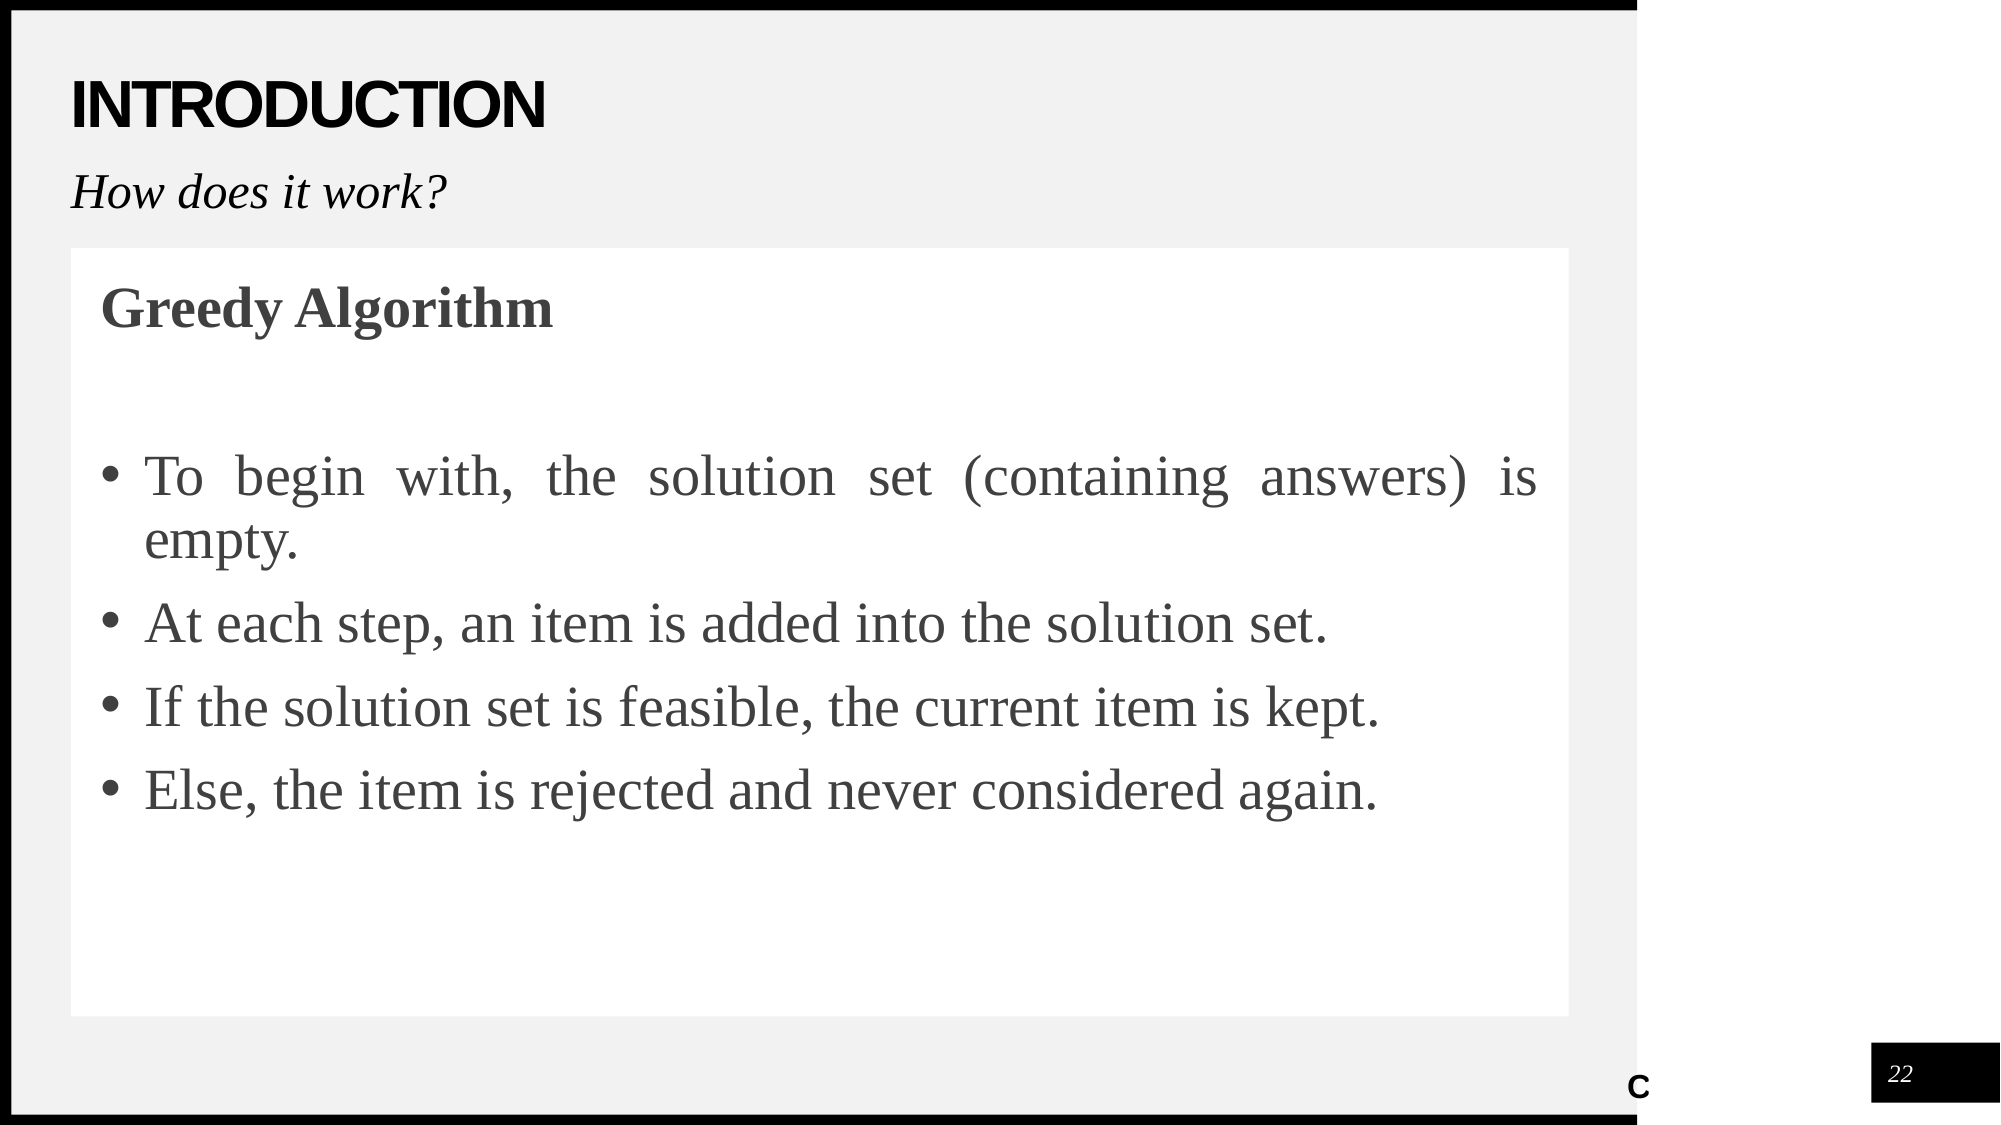

# INTRODUCTION
How does it work?
Greedy Algorithm

To begin with, the solution set (containing answers) is empty.
At each step, an item is added into the solution set.
If the solution set is feasible, the current item is kept.
Else, the item is rejected and never considered again.

22